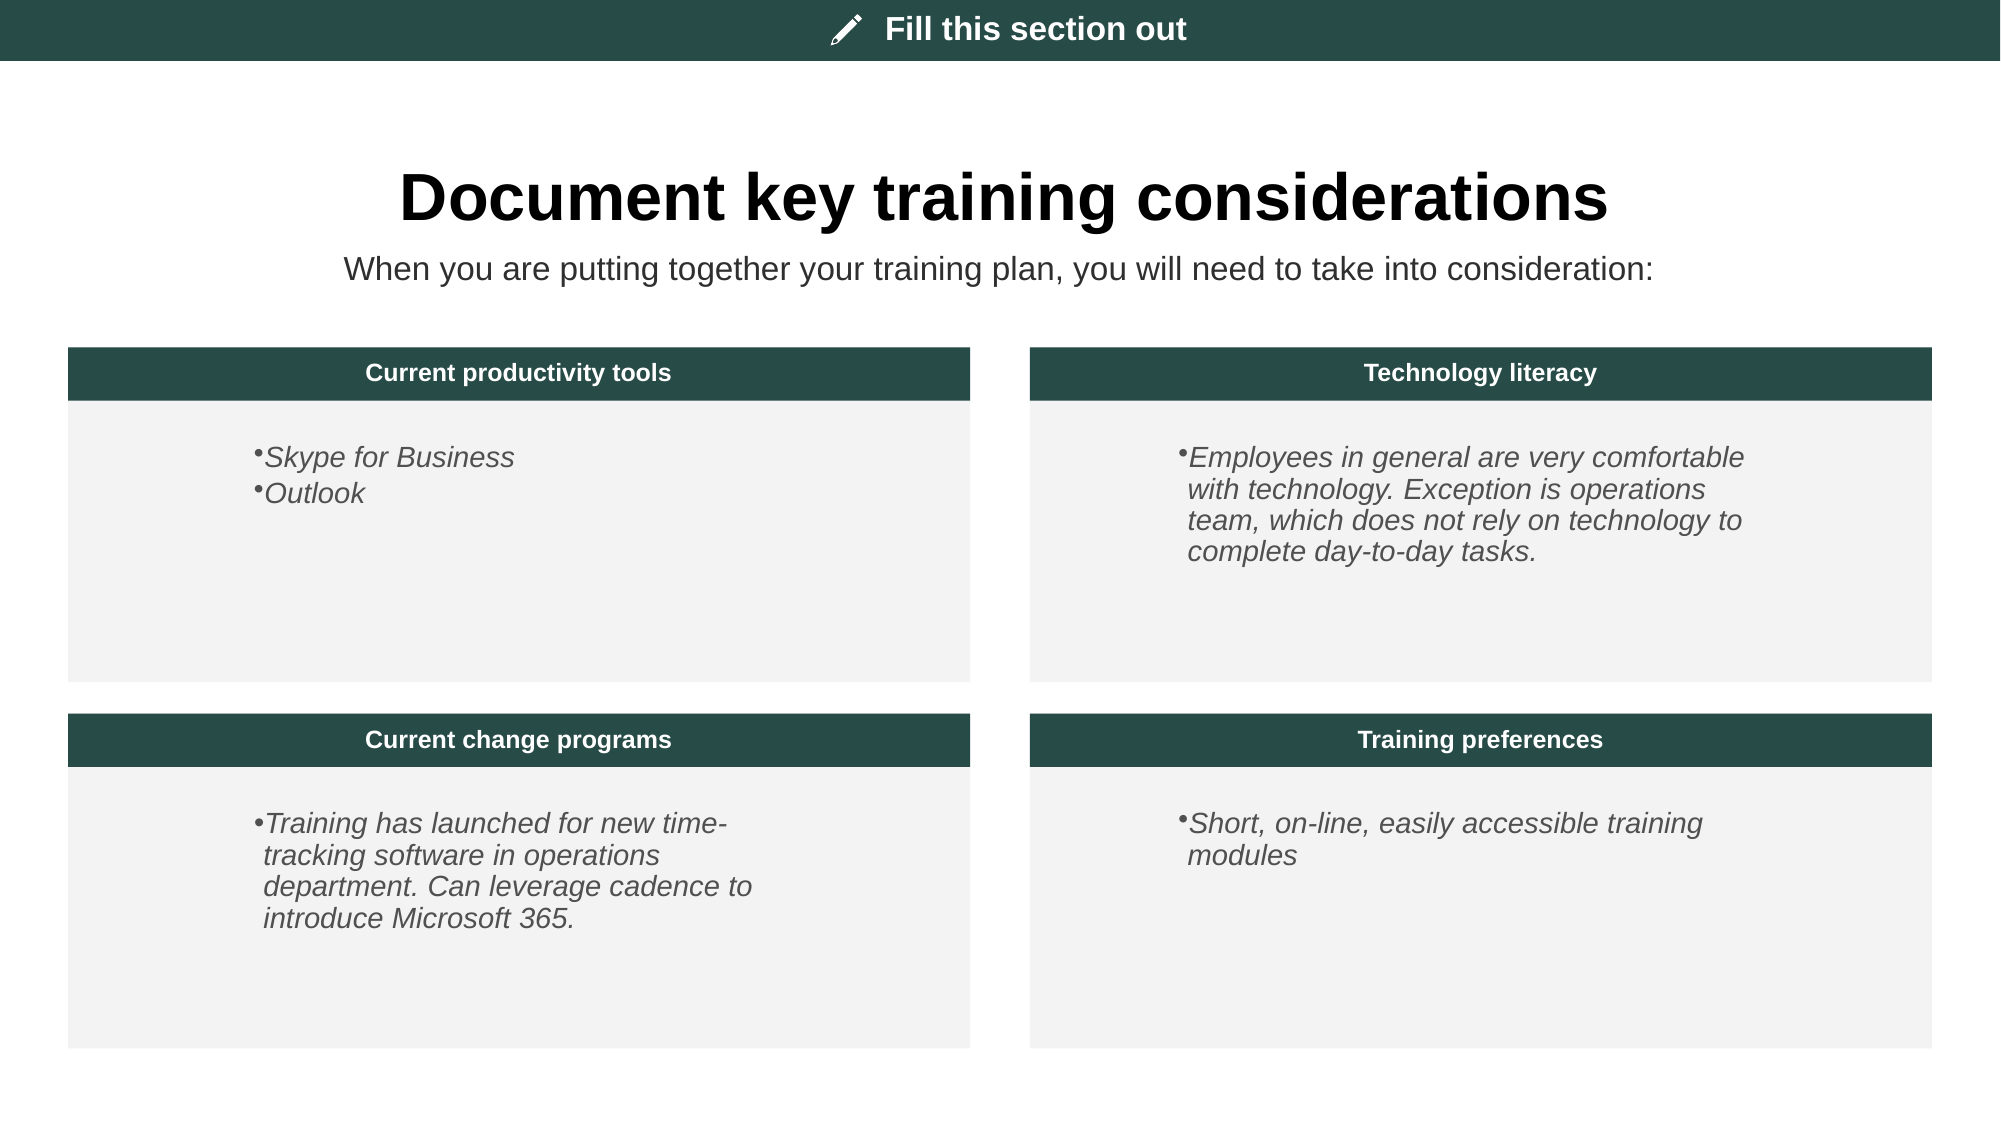

Document key training considerations
When you are putting together your training plan, you will need to take into consideration:

Skype for Business
Outlook

Current productivity tools

Employees in general are very comfortable with technology. Exception is operations team, which does not rely on technology to complete day-to-day tasks.

Technology literacy

Training has launched for new time-tracking software in operations department. Can leverage cadence to introduce Microsoft 365.

Current change programs

Short, on-line, easily accessible training modules

Training preferences